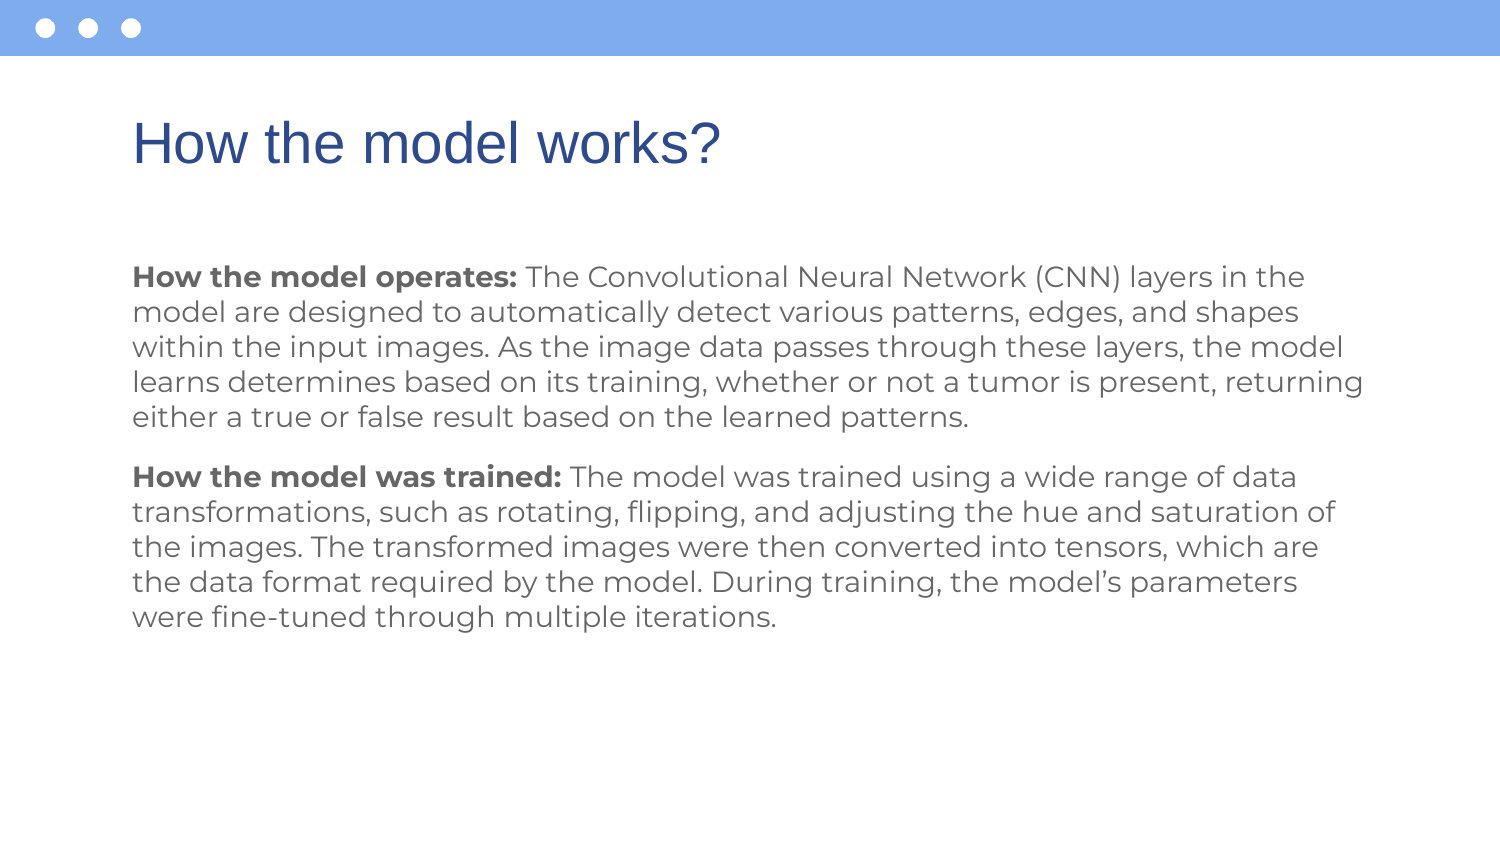

# How the model works?
How the model operates: The Convolutional Neural Network (CNN) layers in the model are designed to automatically detect various patterns, edges, and shapes within the input images. As the image data passes through these layers, the model learns determines based on its training, whether or not a tumor is present, returning either a true or false result based on the learned patterns.
How the model was trained: The model was trained using a wide range of data transformations, such as rotating, flipping, and adjusting the hue and saturation of the images. The transformed images were then converted into tensors, which are the data format required by the model. During training, the model’s parameters were fine-tuned through multiple iterations.